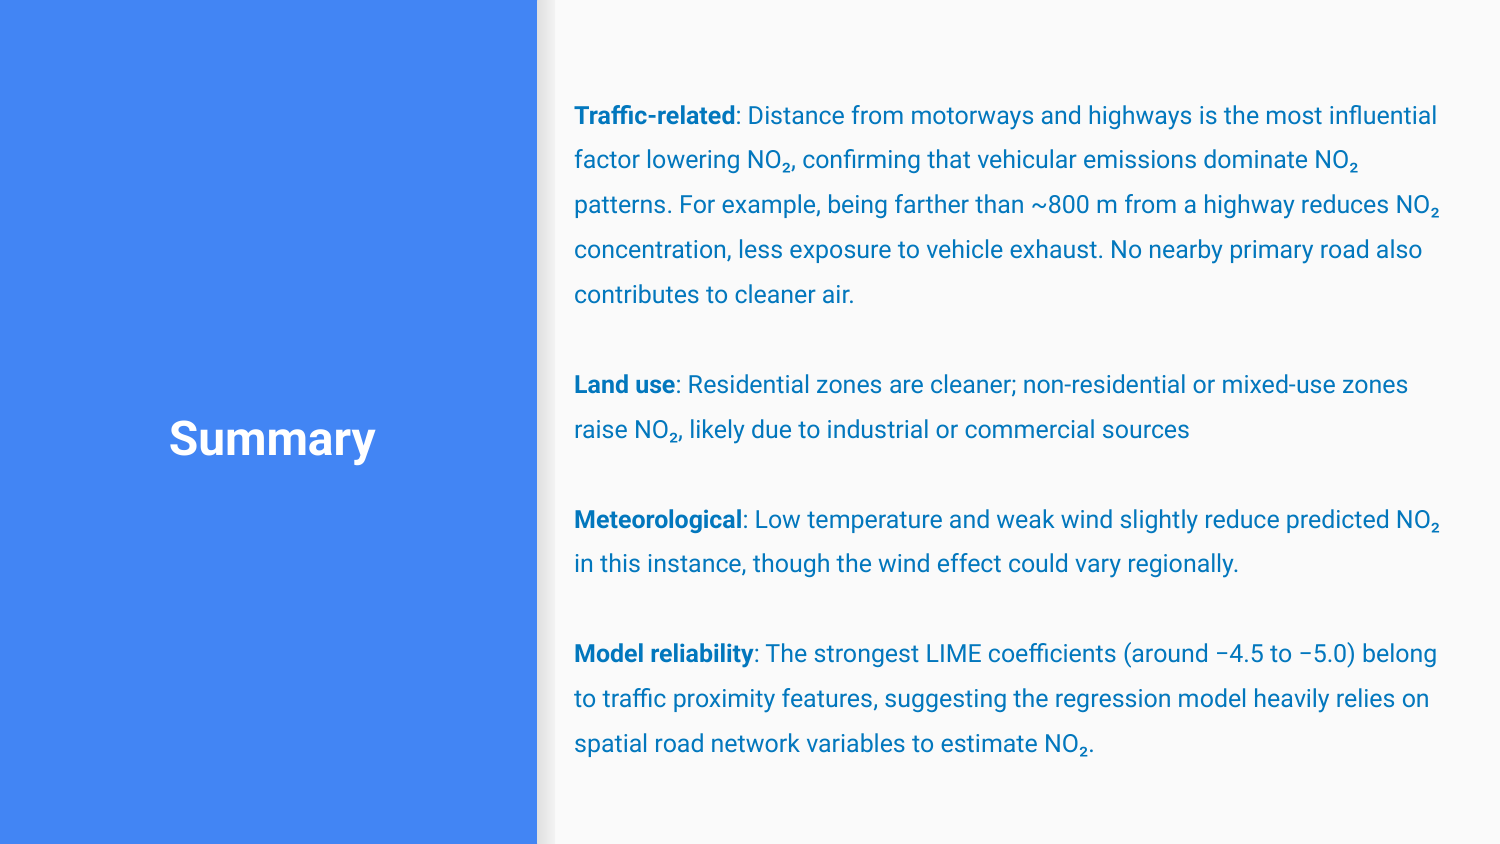

Traffic-related: Distance from motorways and highways is the most influential factor lowering NO₂, confirming that vehicular emissions dominate NO₂ patterns. For example, being farther than ~800 m from a highway reduces NO₂ concentration, less exposure to vehicle exhaust. No nearby primary road also contributes to cleaner air.

Land use: Residential zones are cleaner; non-residential or mixed-use zones raise NO₂, likely due to industrial or commercial sources

Meteorological: Low temperature and weak wind slightly reduce predicted NO₂ in this instance, though the wind effect could vary regionally.

Model reliability: The strongest LIME coefficients (around −4.5 to −5.0) belong to traffic proximity features, suggesting the regression model heavily relies on spatial road network variables to estimate NO₂.
# Summary